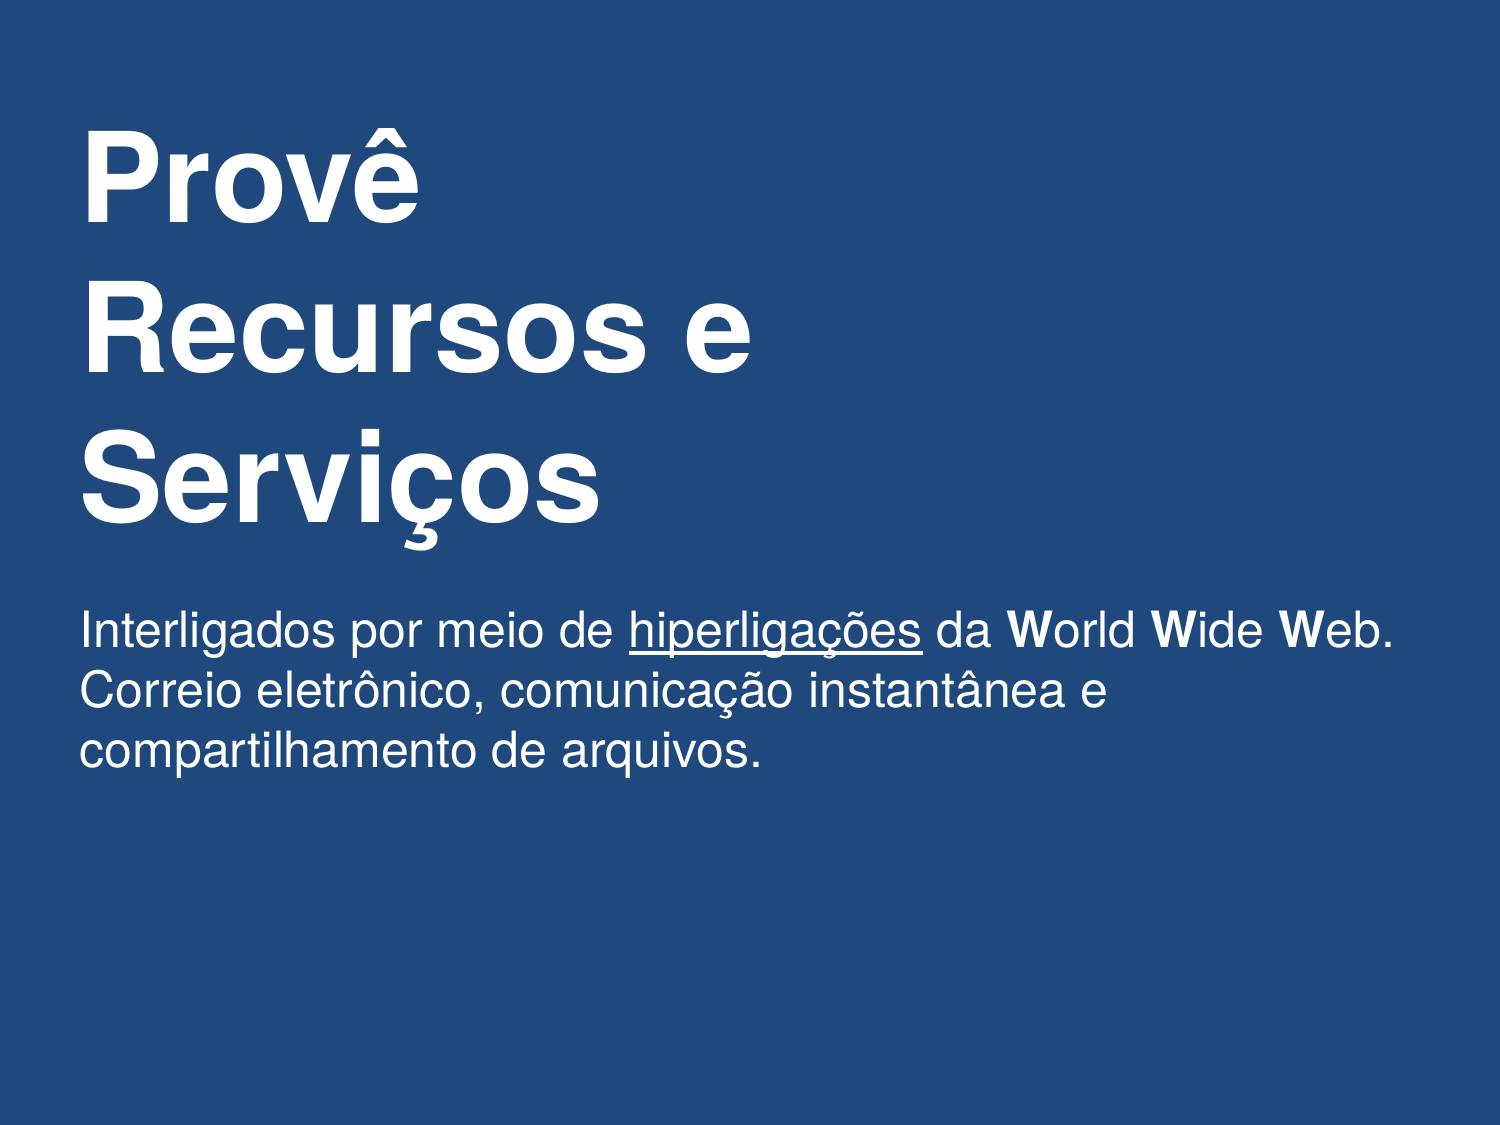

Provê
Recursos e Serviços
Interligados por meio de hiperligações da World Wide Web.
Correio eletrônico, comunicação instantânea e compartilhamento de arquivos.